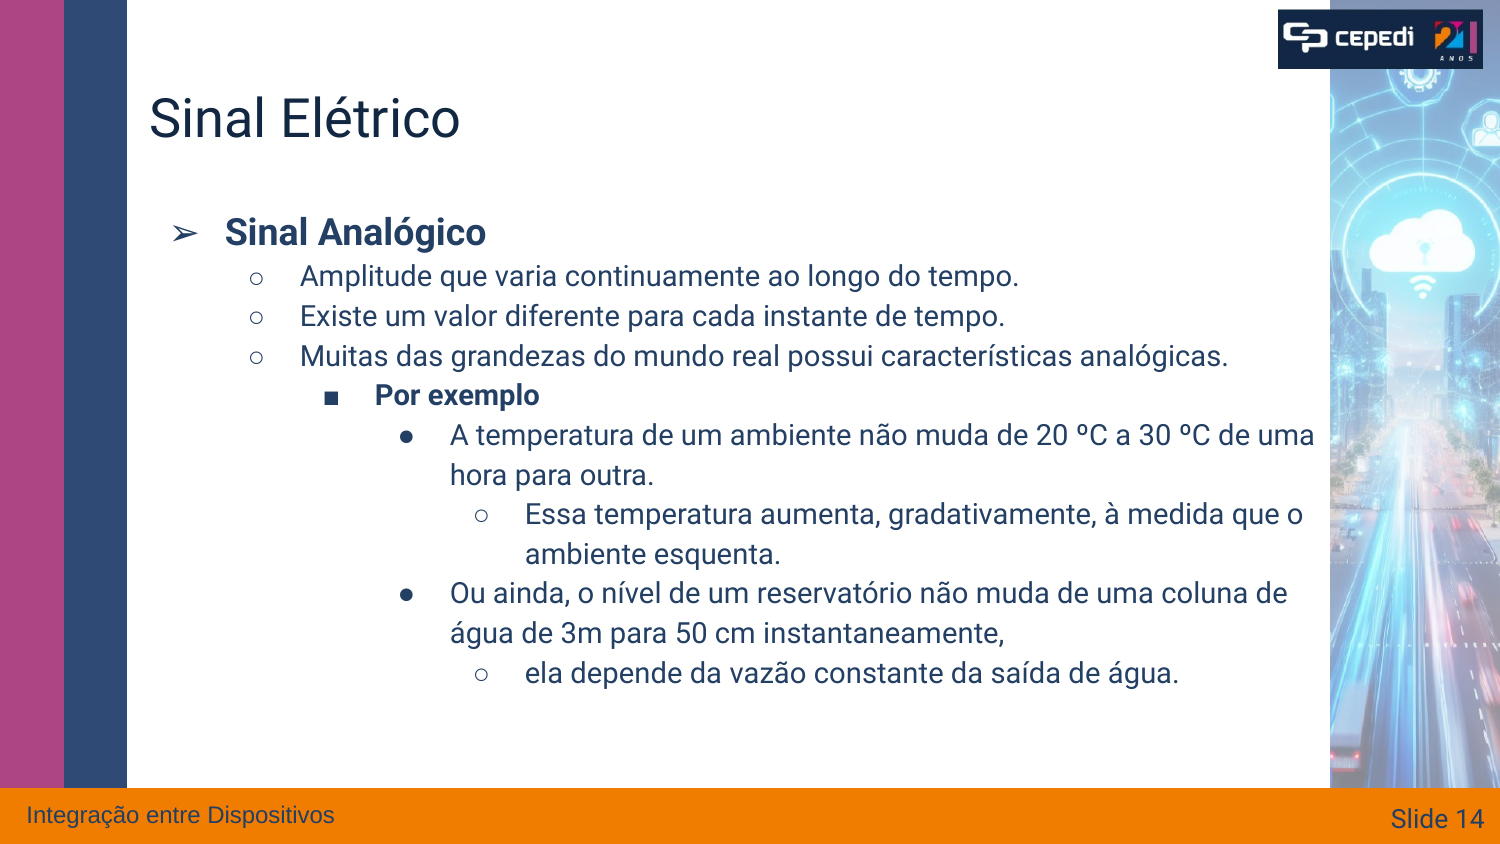

# Sinal Elétrico
Sinal Analógico
Amplitude que varia continuamente ao longo do tempo.
Existe um valor diferente para cada instante de tempo.
Muitas das grandezas do mundo real possui características analógicas.
Por exemplo
A temperatura de um ambiente não muda de 20 ºC a 30 ºC de uma hora para outra.
Essa temperatura aumenta, gradativamente, à medida que o ambiente esquenta.
Ou ainda, o nível de um reservatório não muda de uma coluna de água de 3m para 50 cm instantaneamente,
ela depende da vazão constante da saída de água.
Integração entre Dispositivos
Slide 14